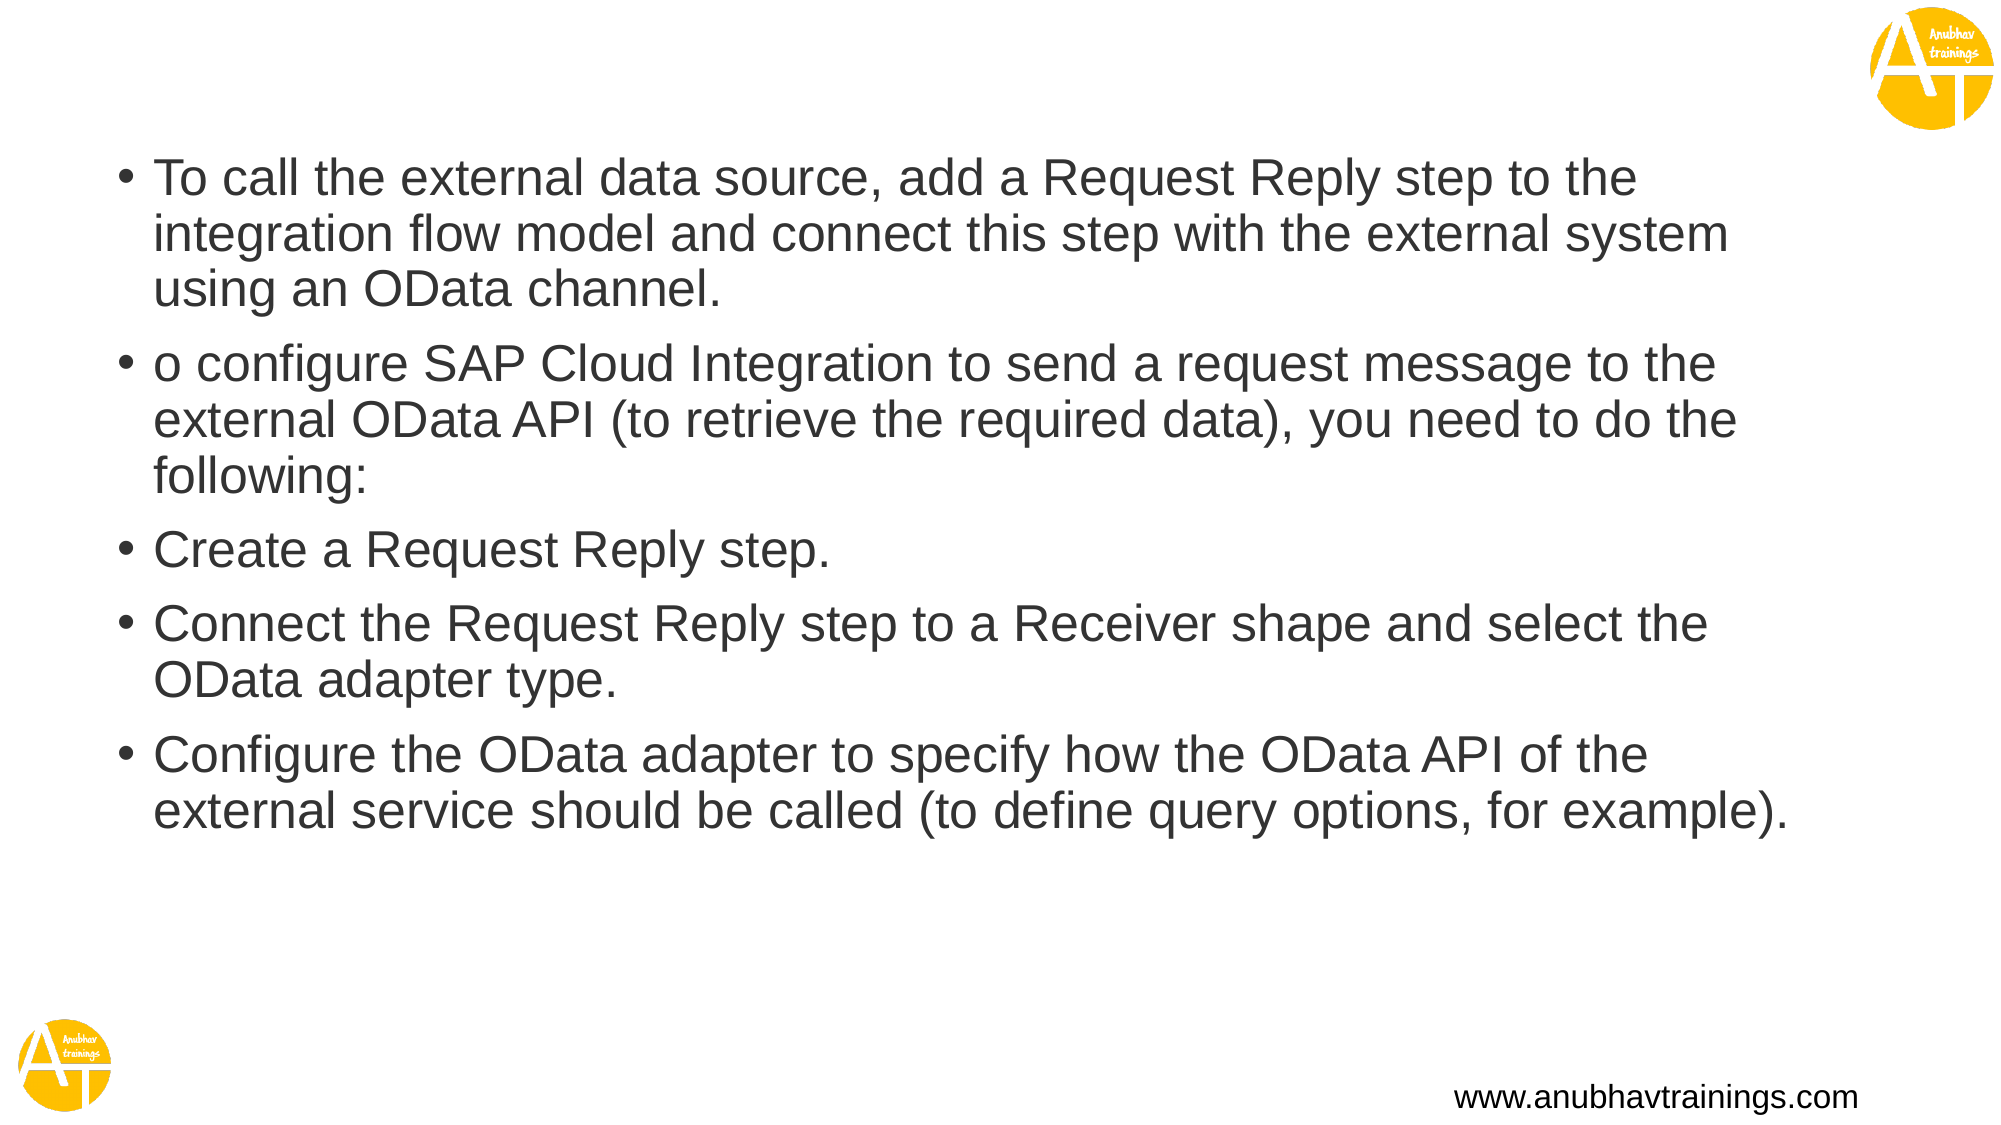

To call the external data source, add a Request Reply step to the integration flow model and connect this step with the external system using an OData channel.
o configure SAP Cloud Integration to send a request message to the external OData API (to retrieve the required data), you need to do the following:
Create a Request Reply step.
Connect the Request Reply step to a Receiver shape and select the OData adapter type.
Configure the OData adapter to specify how the OData API of the external service should be called (to define query options, for example).

www.anubhavtrainings.com